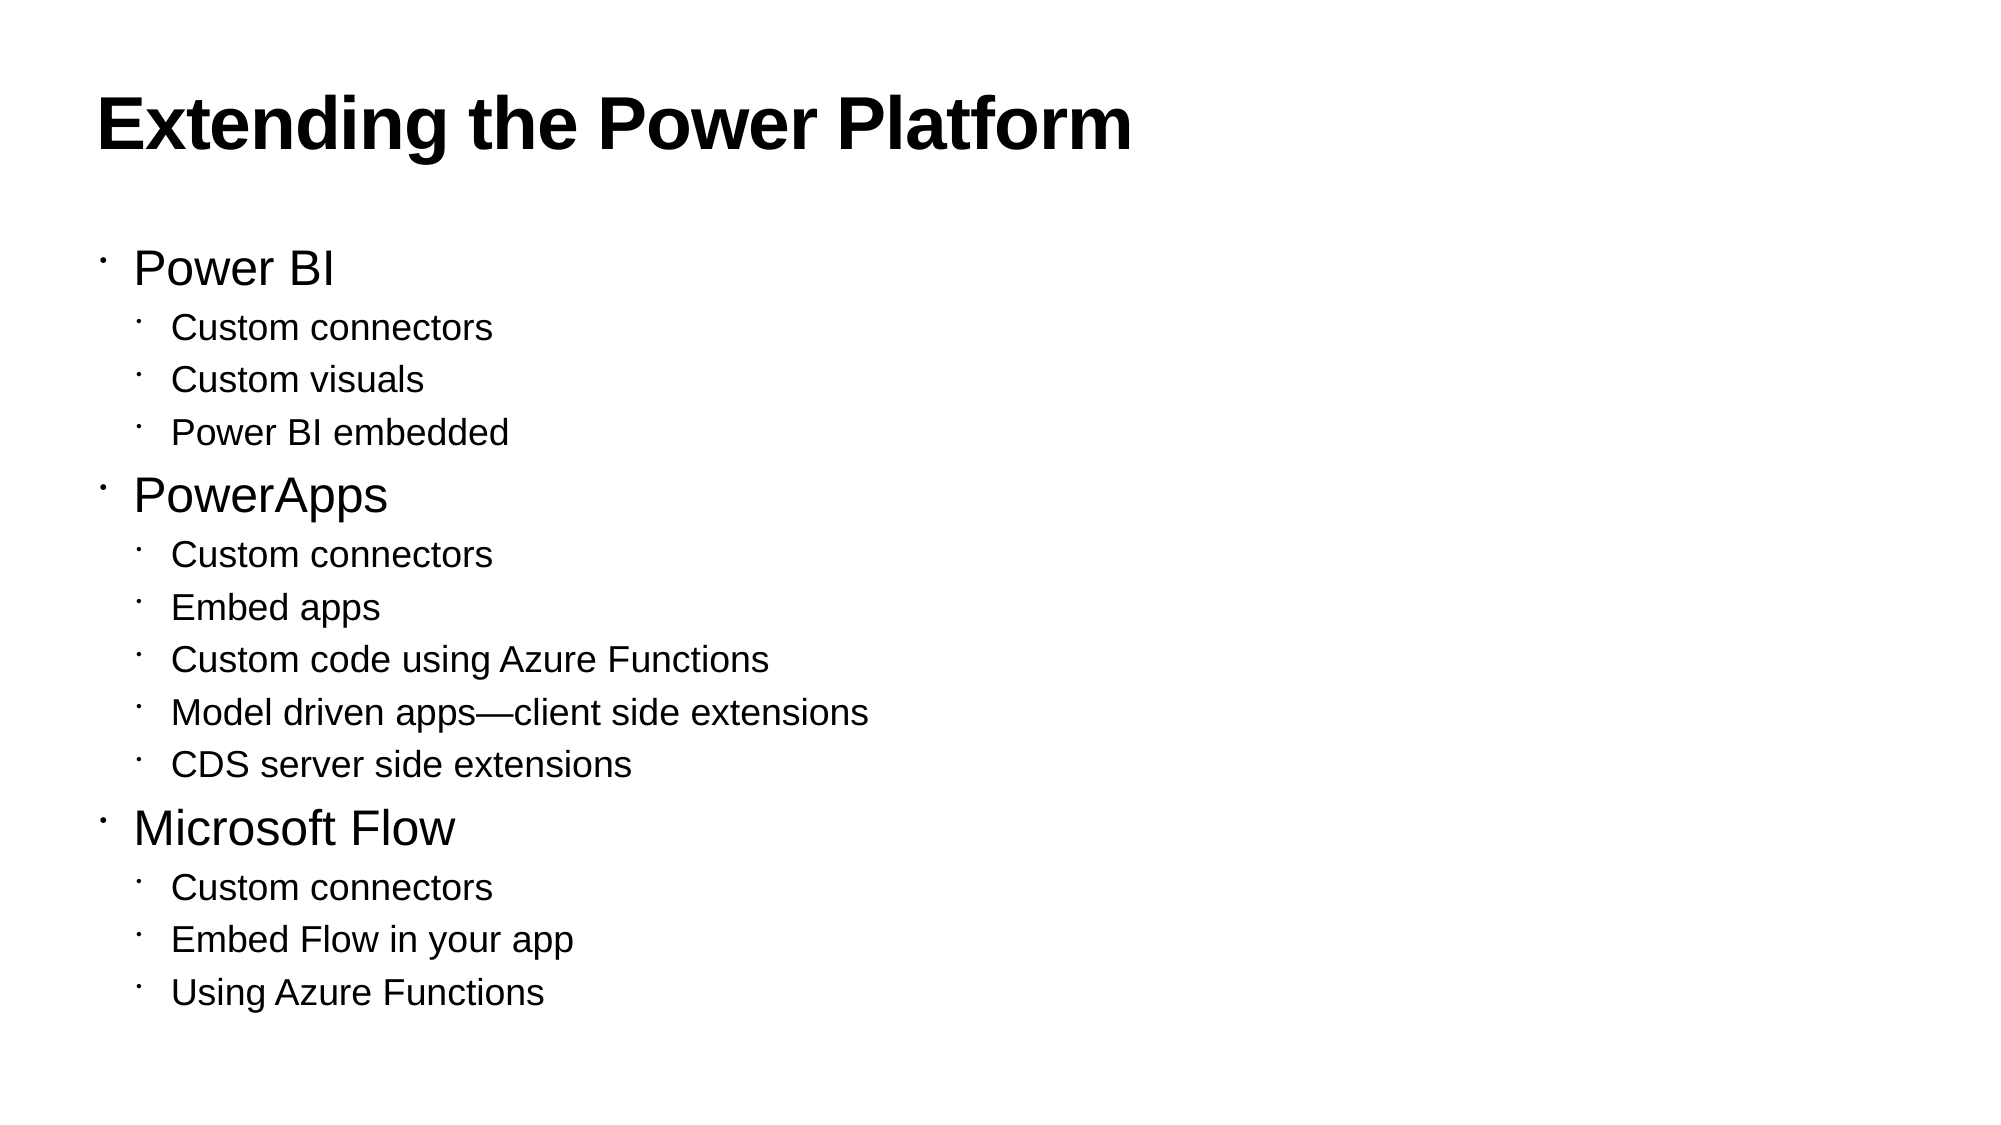

# Extending the Power Platform
Power BI
Custom connectors
Custom visuals
Power BI embedded
PowerApps
Custom connectors
Embed apps
Custom code using Azure Functions
Model driven apps—client side extensions
CDS server side extensions
Microsoft Flow
Custom connectors
Embed Flow in your app
Using Azure Functions